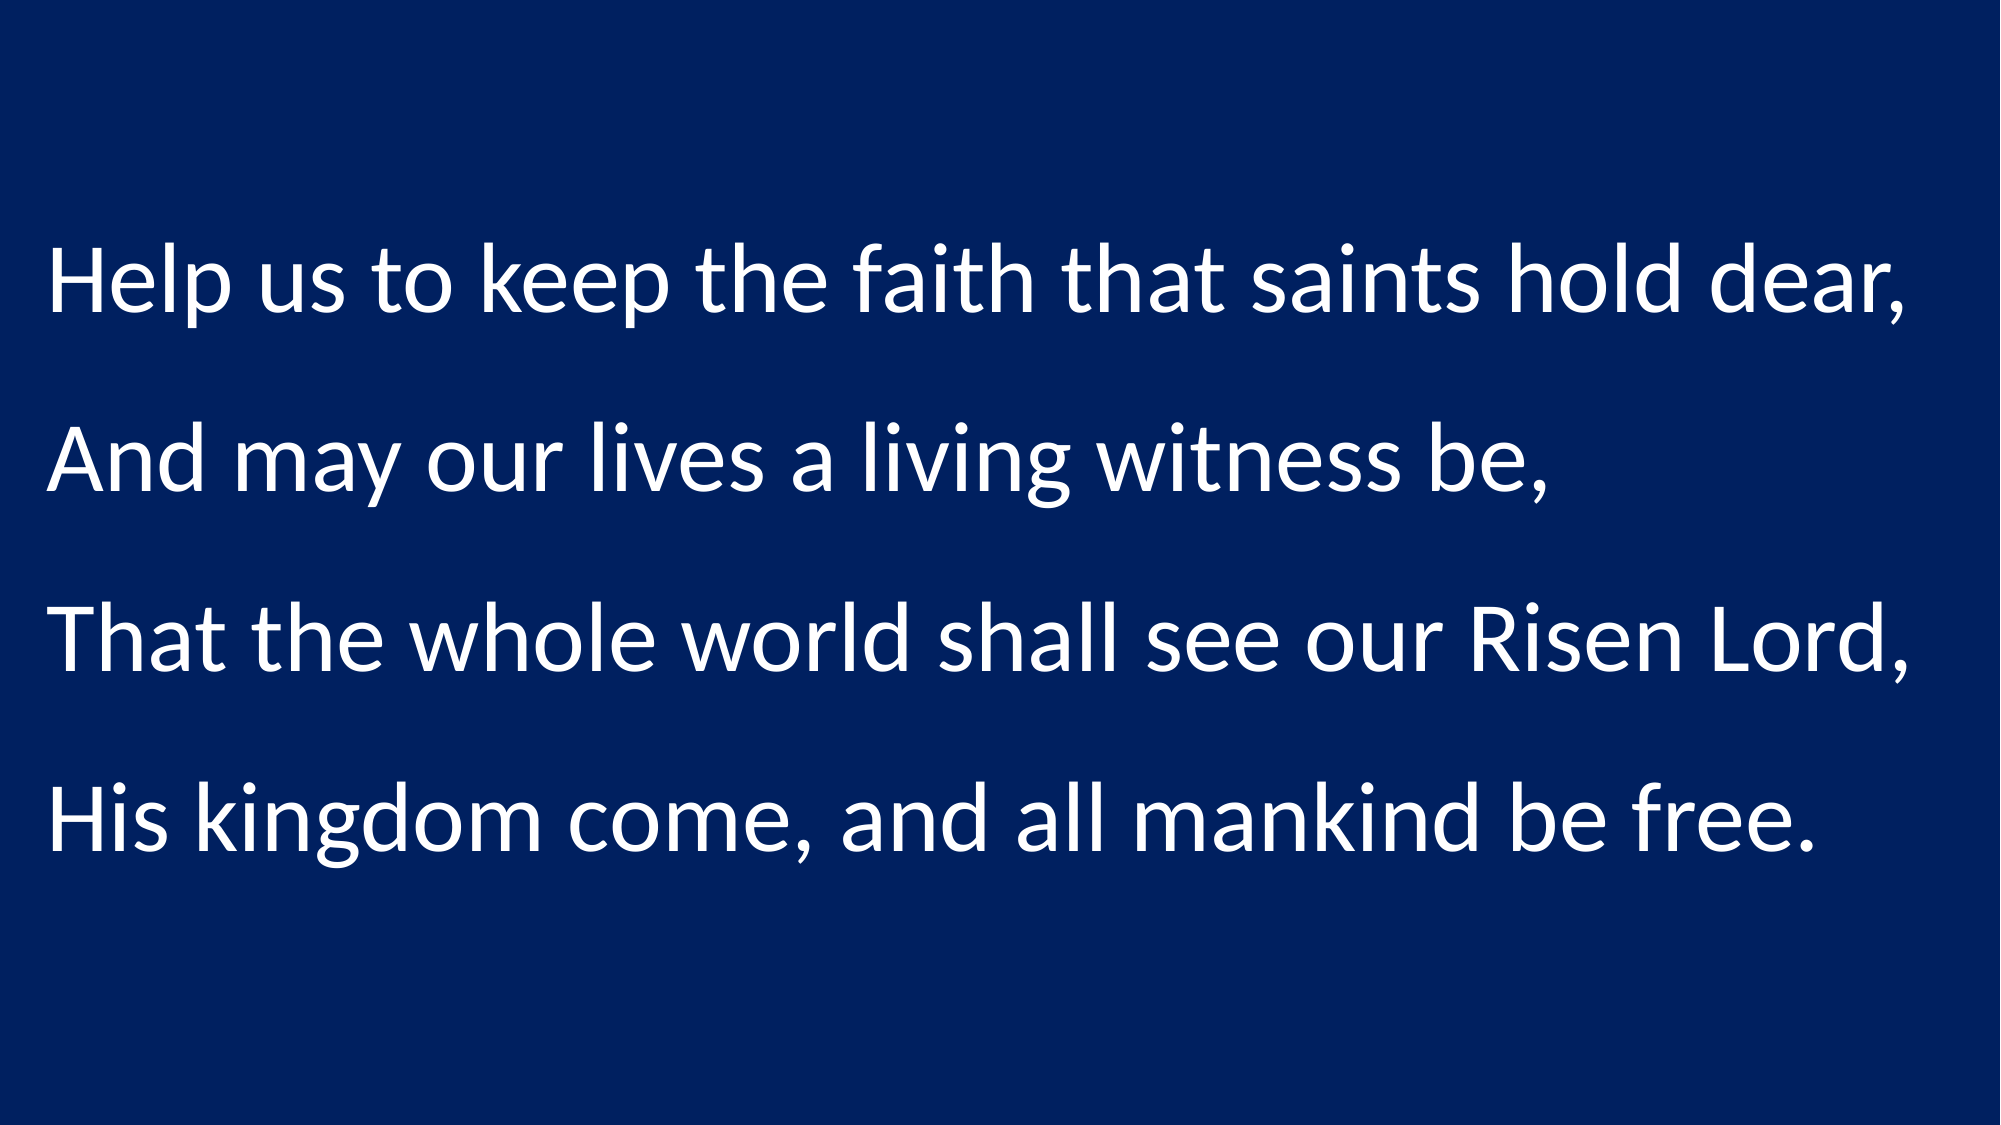

Help us to keep the faith that saints hold dear,
And may our lives a living witness be,
That the whole world shall see our Risen Lord,
His kingdom come, and all mankind be free.